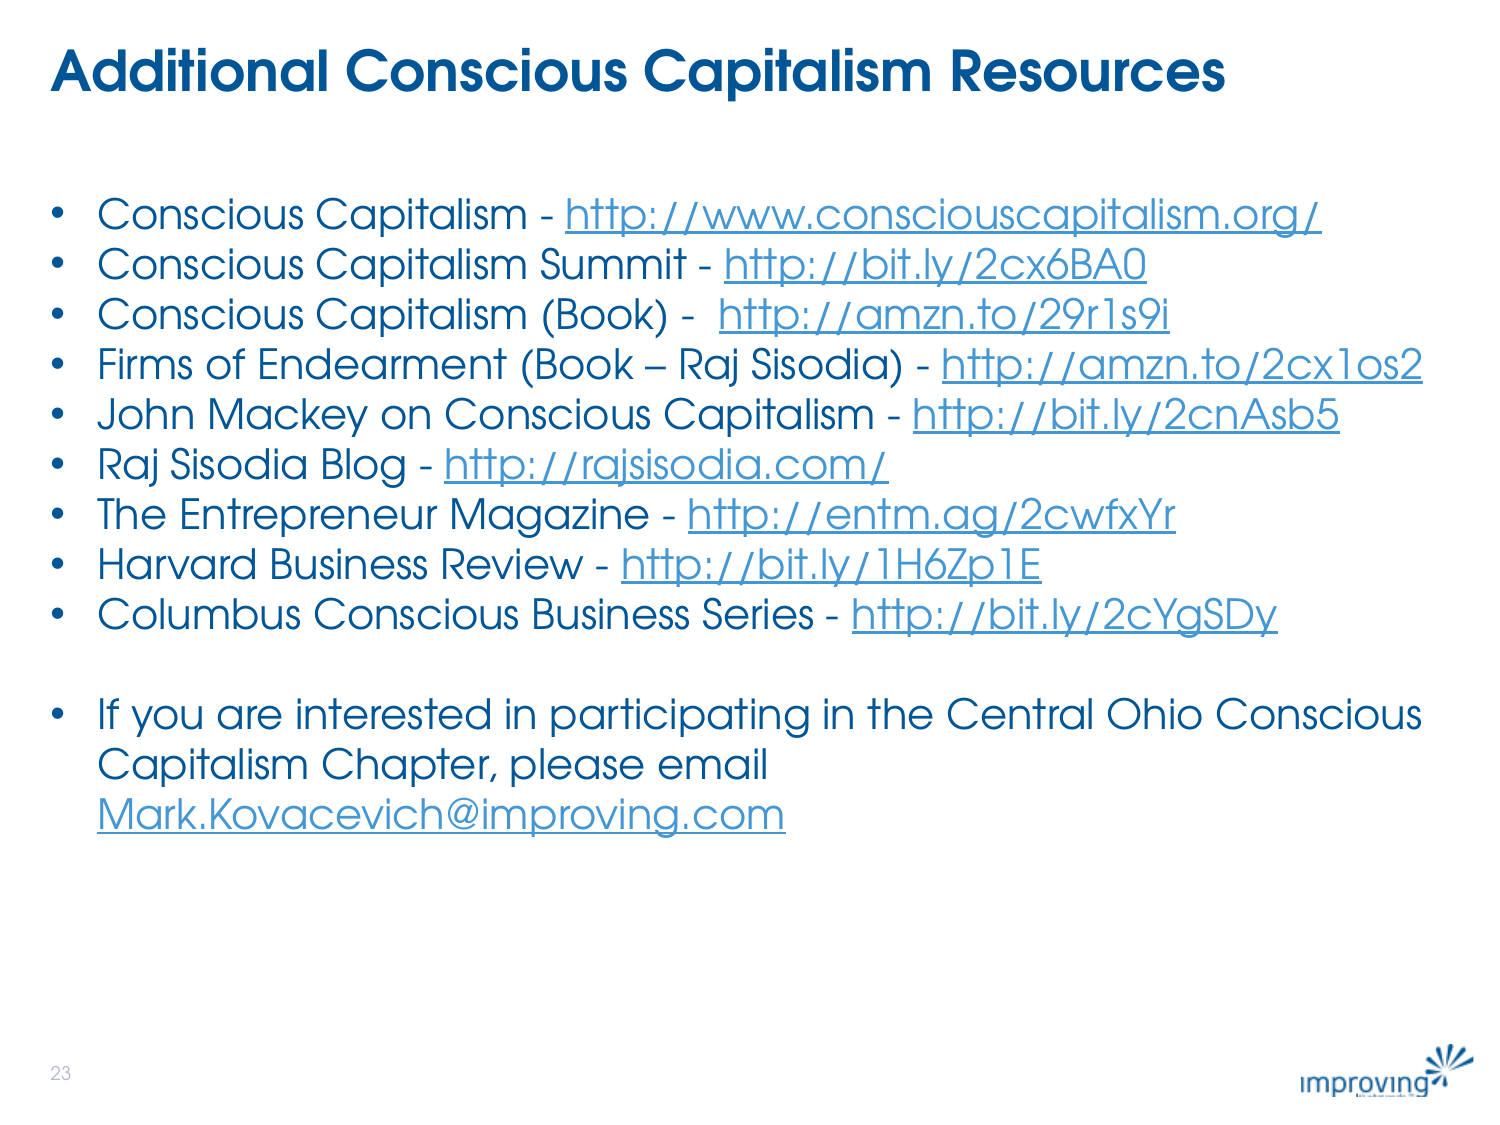

# Additional Conscious Capitalism Resources
Conscious Capitalism - http://www.consciouscapitalism.org/
Conscious Capitalism Summit - http://bit.ly/2cx6BA0
Conscious Capitalism (Book) -  http://amzn.to/29r1s9i
Firms of Endearment (Book – Raj Sisodia) - http://amzn.to/2cx1os2
John Mackey on Conscious Capitalism - http://bit.ly/2cnAsb5
Raj Sisodia Blog - http://rajsisodia.com/
The Entrepreneur Magazine - http://entm.ag/2cwfxYr
Harvard Business Review - http://bit.ly/1H6Zp1E
Columbus Conscious Business Series - http://bit.ly/2cYgSDy

If you are interested in participating in the Central Ohio Conscious Capitalism Chapter, please email Mark.Kovacevich@improving.com

23